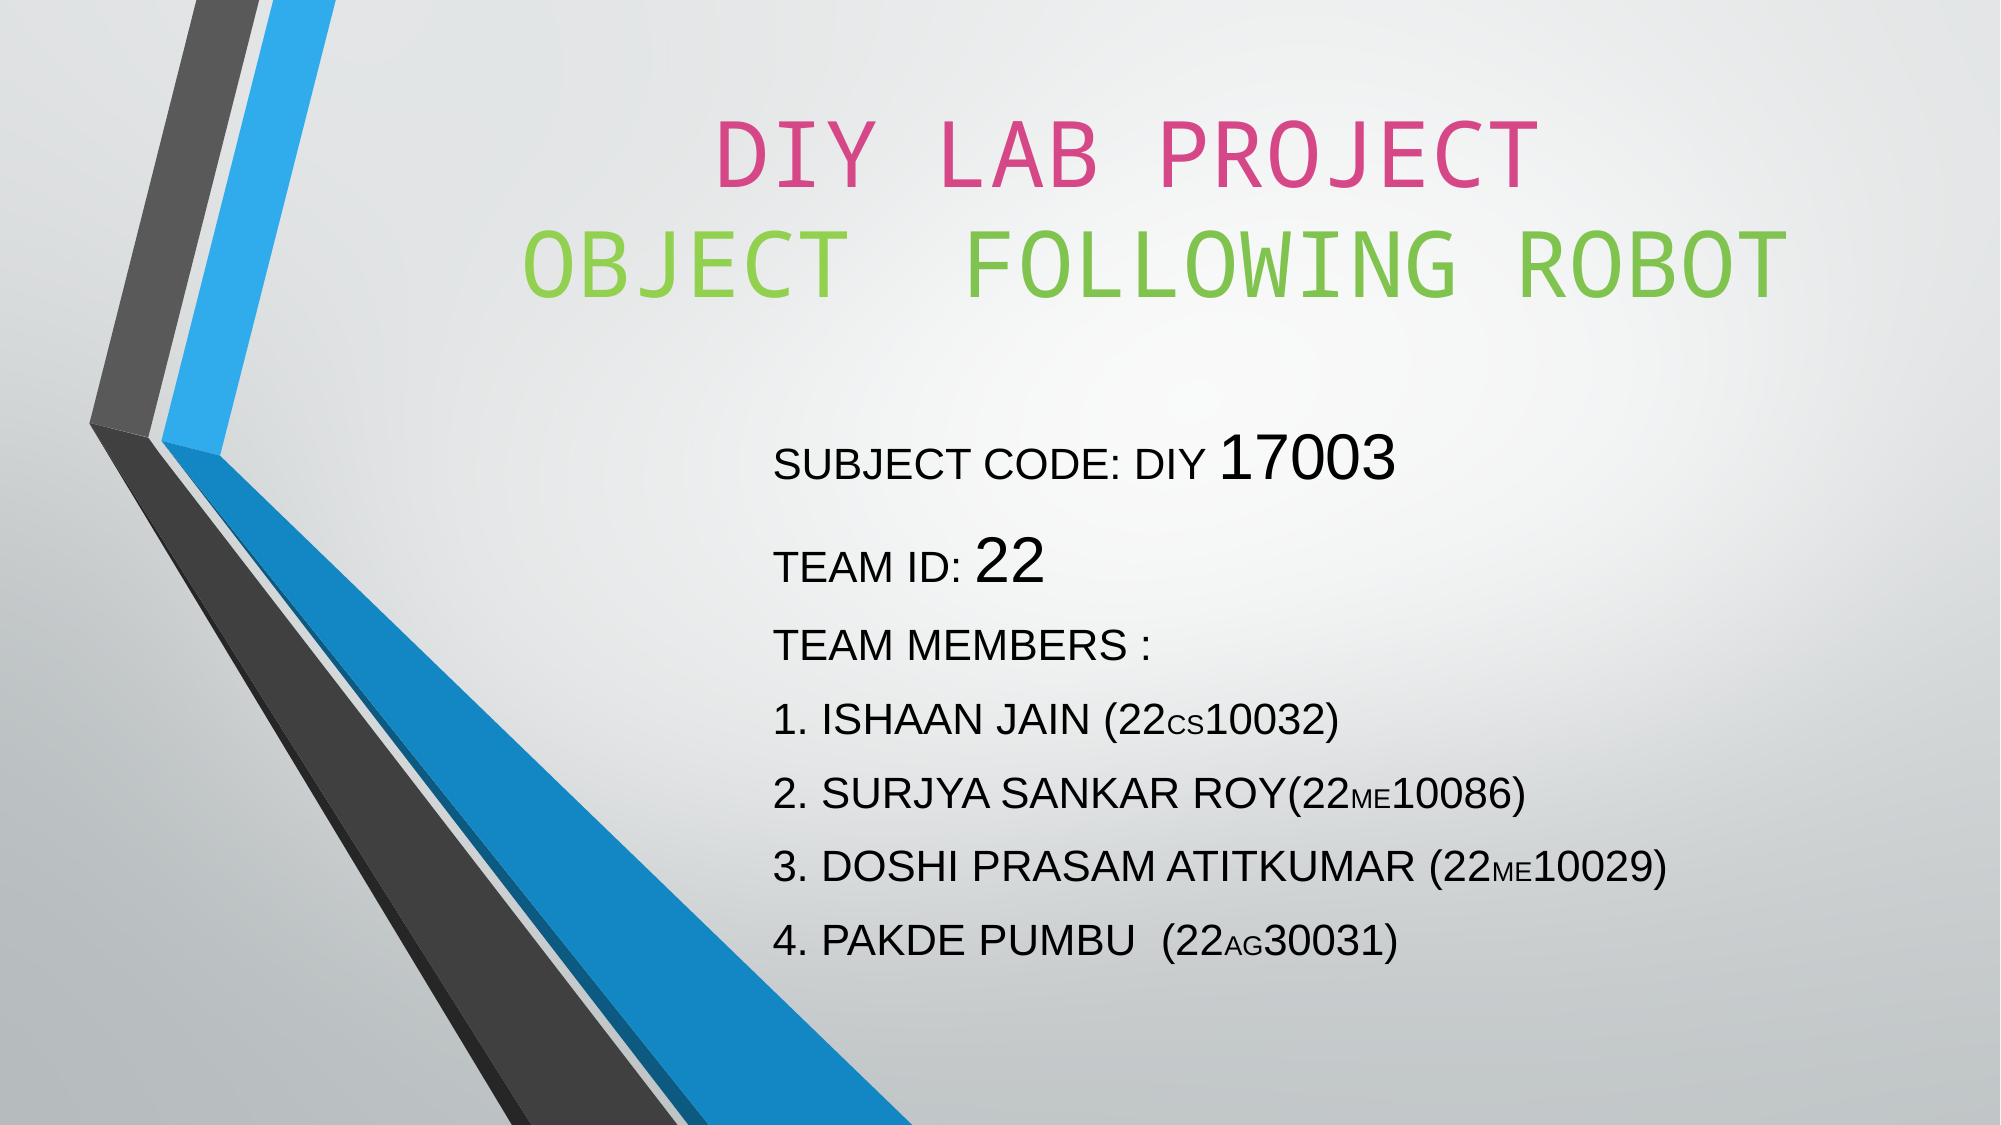

# DIY LAB PROJECT OBJECT  FOLLOWING ROBOT
SUBJECT CODE: DIY 17003
TEAM ID: 22
TEAM MEMBERS :
1. ISHAAN JAIN (22CS10032)
2. SURJYA SANKAR ROY(22ME10086)
3. DOSHI PRASAM ATITKUMAR (22ME10029)
4. PAKDE PUMBU  (22AG30031)